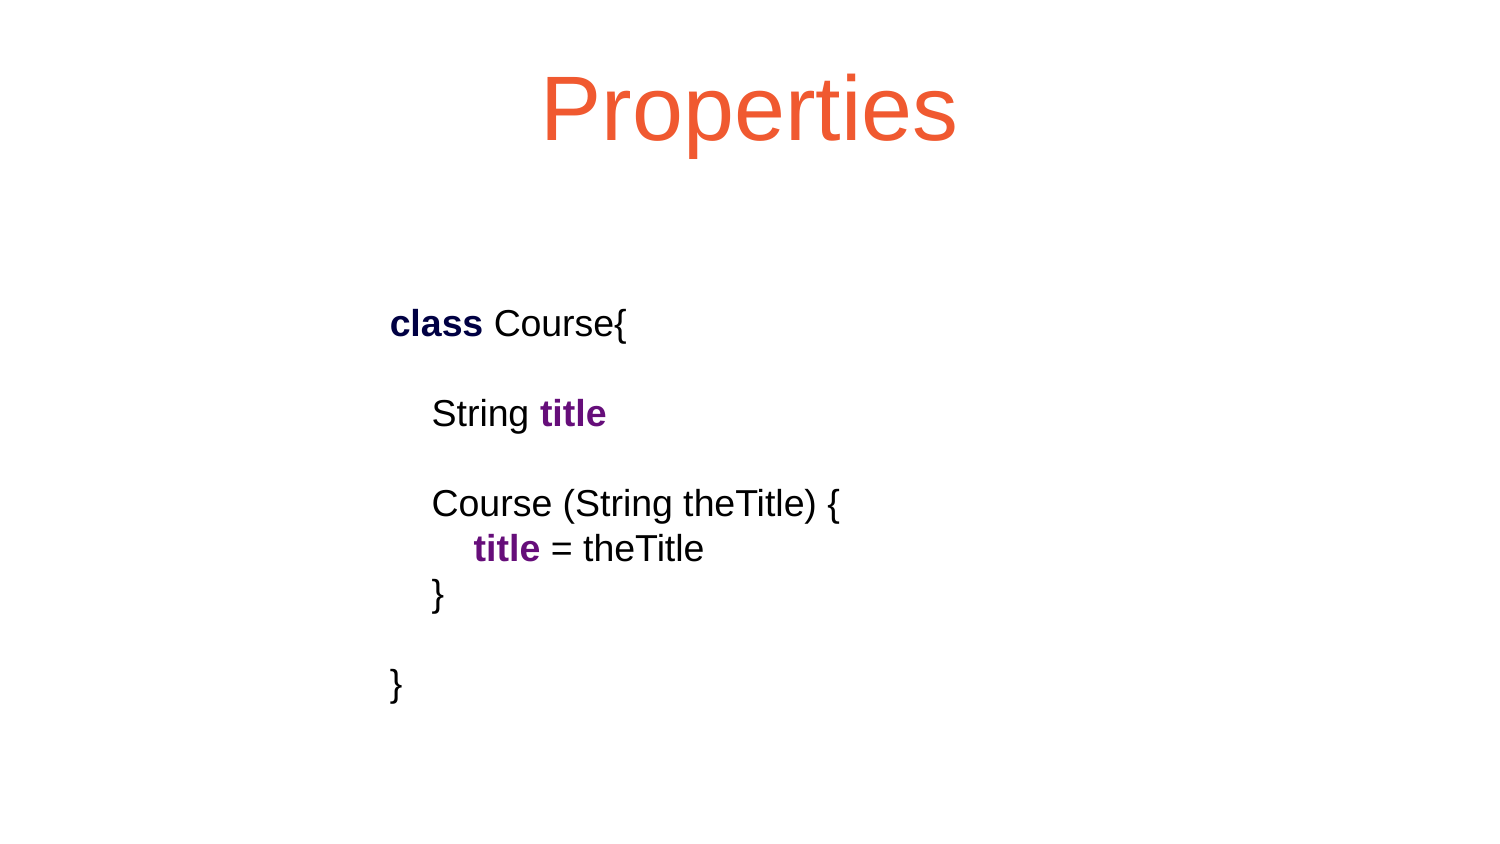

# Properties
class Course{
    String title
    Course (String theTitle) {
        title = theTitle
    }
}